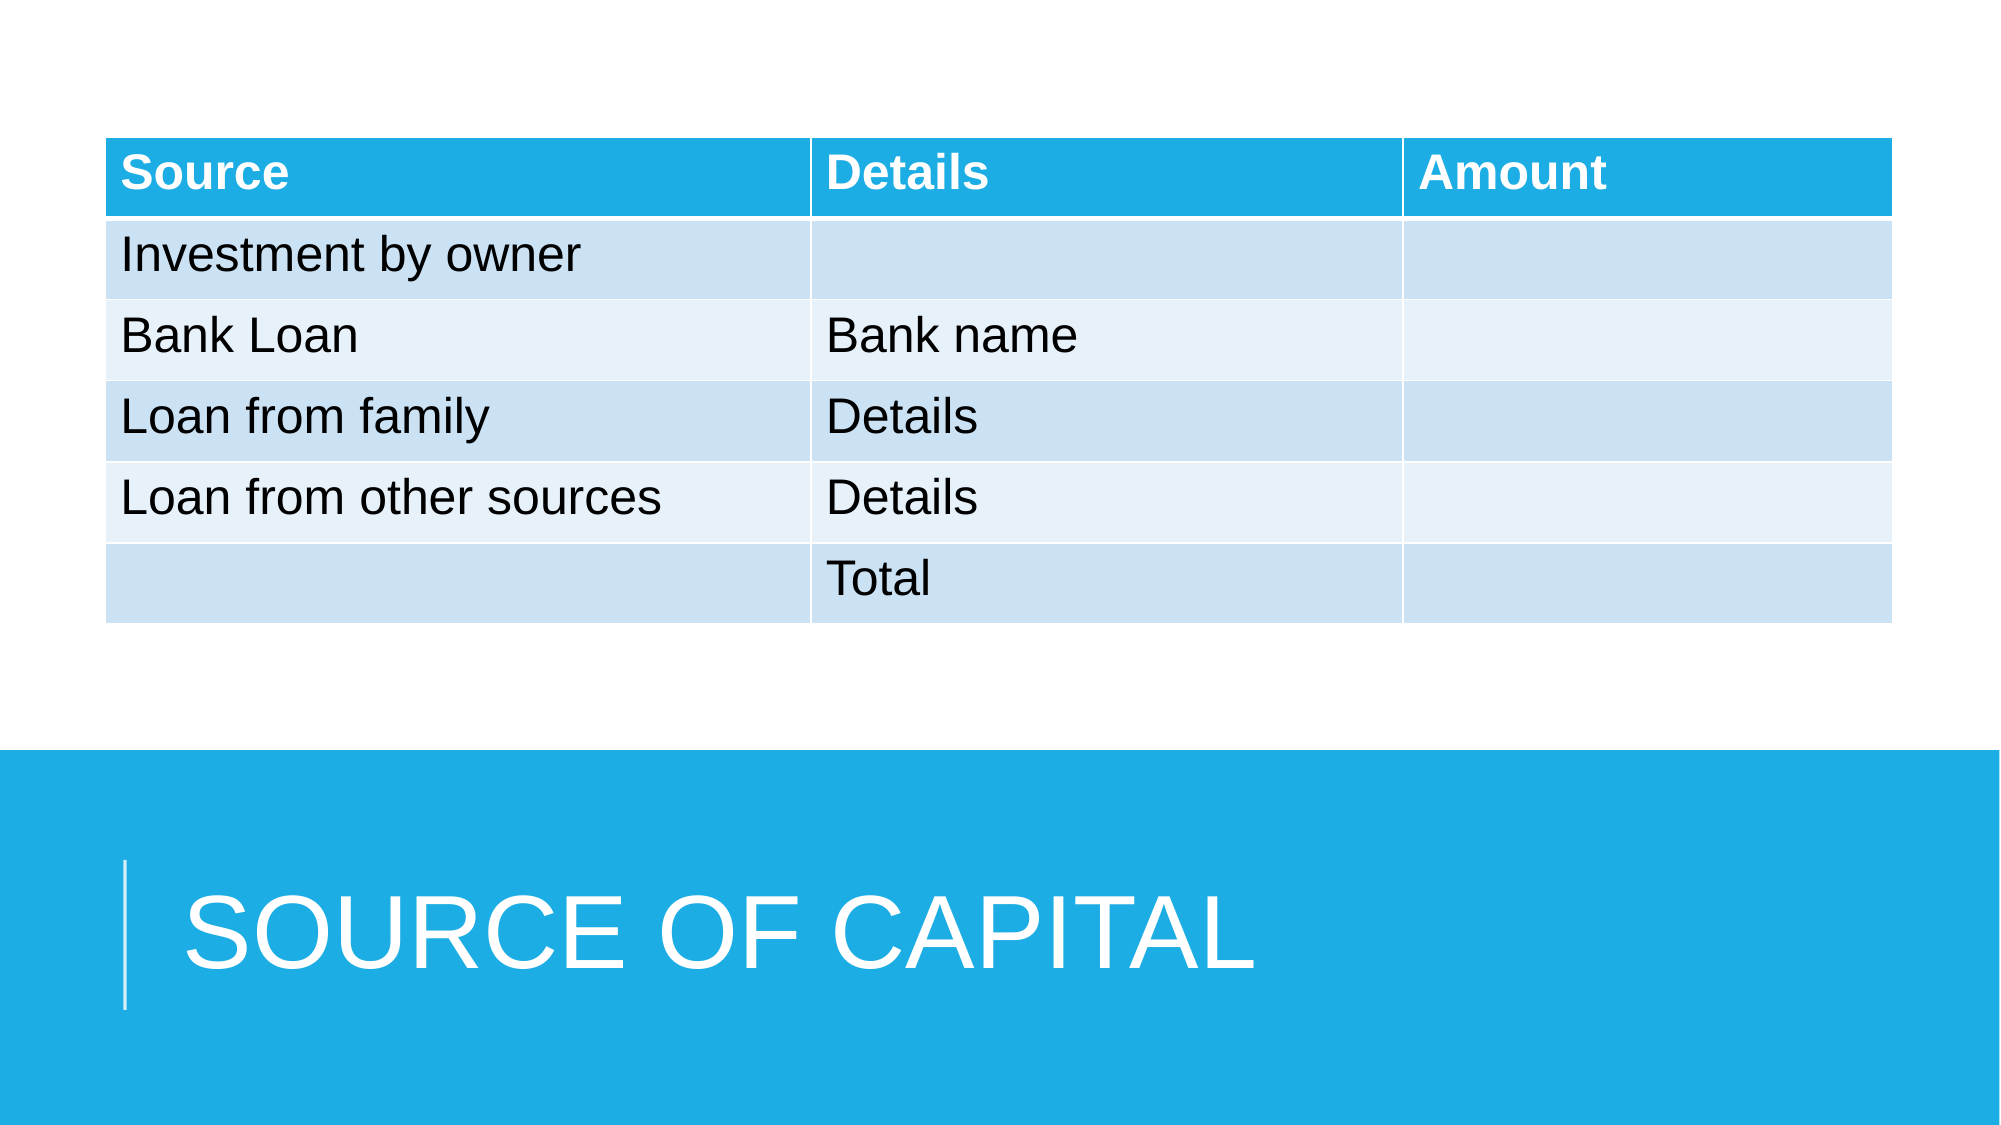

| Source | Details | Amount |
| --- | --- | --- |
| Investment by owner |  |  |
| Bank Loan | Bank name |  |
| Loan from family | Details |  |
| Loan from other sources | Details |  |
|  | Total |  |

# SOURCE OF CAPITAL